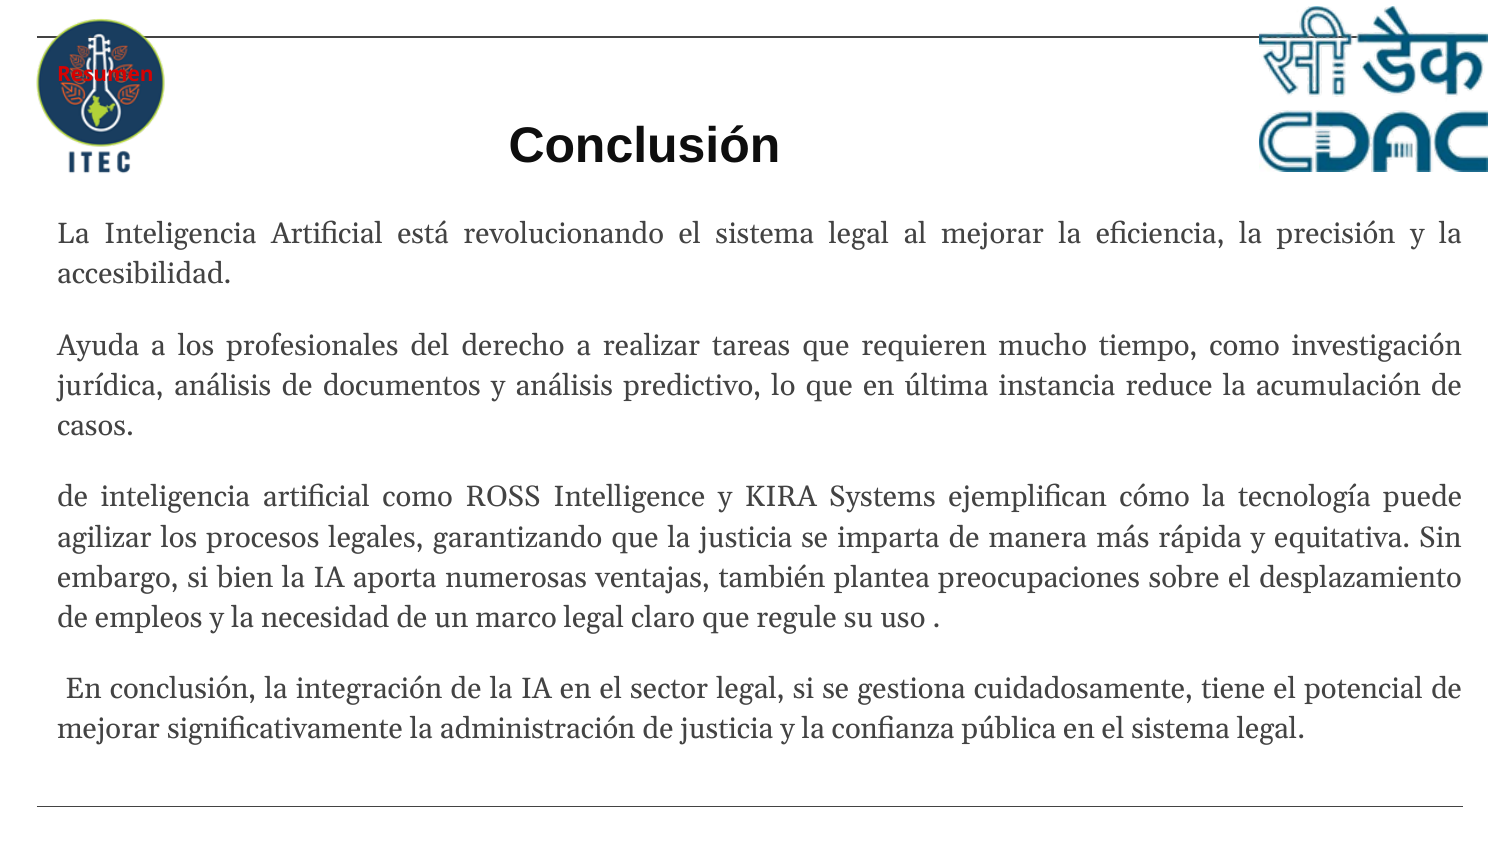

Resumen
# Conclusión
La Inteligencia Artificial está revolucionando el sistema legal al mejorar la eficiencia, la precisión y la accesibilidad.
Ayuda a los profesionales del derecho a realizar tareas que requieren mucho tiempo, como investigación jurídica, análisis de documentos y análisis predictivo, lo que en última instancia reduce la acumulación de casos.
de inteligencia artificial como ROSS Intelligence y KIRA Systems ejemplifican cómo la tecnología puede agilizar los procesos legales, garantizando que la justicia se imparta de manera más rápida y equitativa. Sin embargo, si bien la IA aporta numerosas ventajas, también plantea preocupaciones sobre el desplazamiento de empleos y la necesidad de un marco legal claro que regule su uso .
 En conclusión, la integración de la IA en el sector legal, si se gestiona cuidadosamente, tiene el potencial de mejorar significativamente la administración de justicia y la confianza pública en el sistema legal.